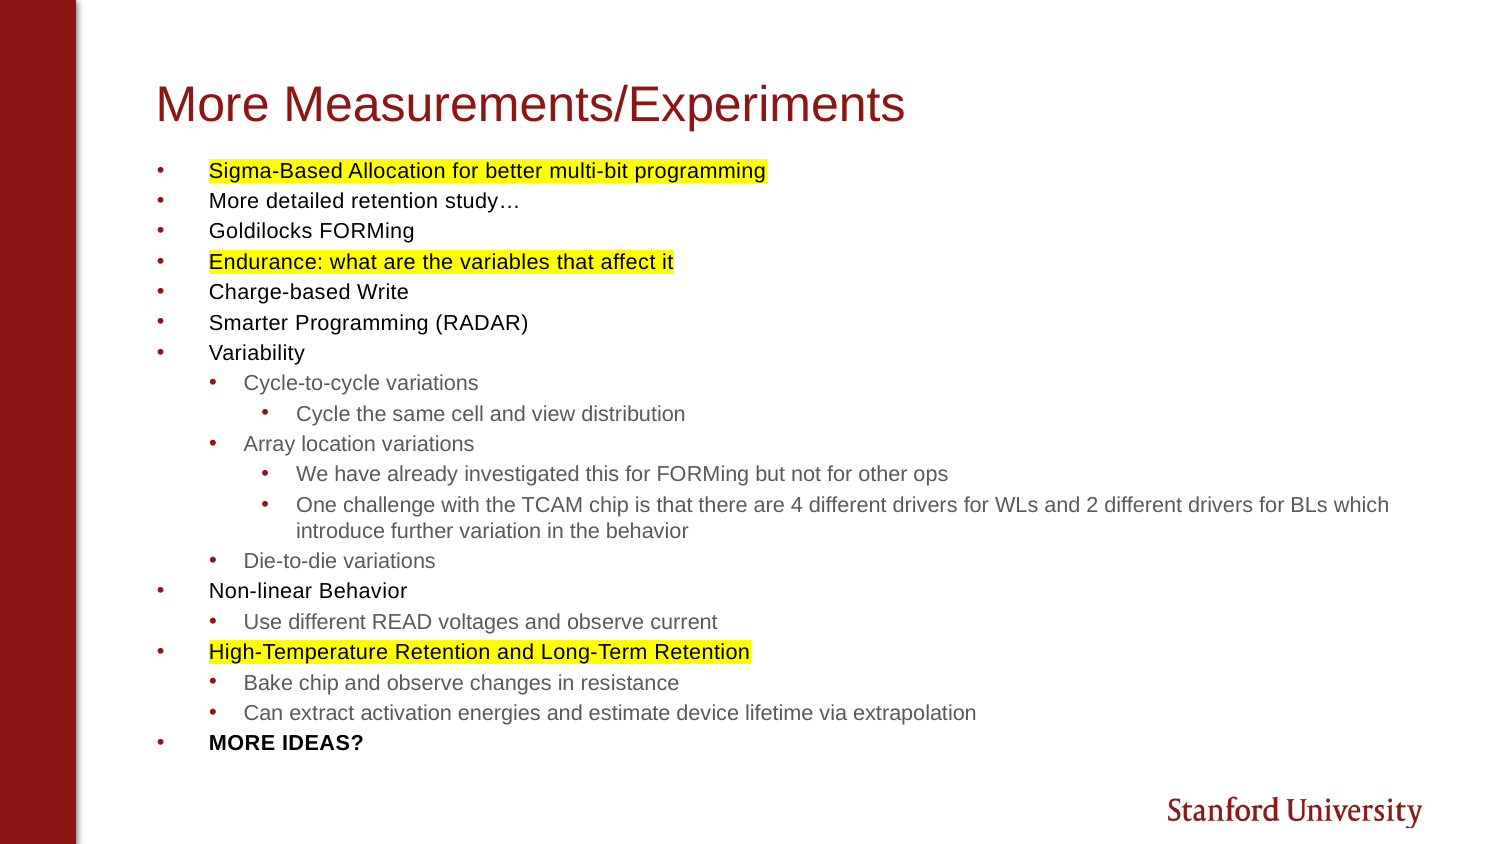

# More Measurements/Experiments
Sigma-Based Allocation for better multi-bit programming
More detailed retention study…
Goldilocks FORMing
Endurance: what are the variables that affect it
Charge-based Write
Smarter Programming (RADAR)
Variability
Cycle-to-cycle variations
Cycle the same cell and view distribution
Array location variations
We have already investigated this for FORMing but not for other ops
One challenge with the TCAM chip is that there are 4 different drivers for WLs and 2 different drivers for BLs which introduce further variation in the behavior
Die-to-die variations
Non-linear Behavior
Use different READ voltages and observe current
High-Temperature Retention and Long-Term Retention
Bake chip and observe changes in resistance
Can extract activation energies and estimate device lifetime via extrapolation
MORE IDEAS?